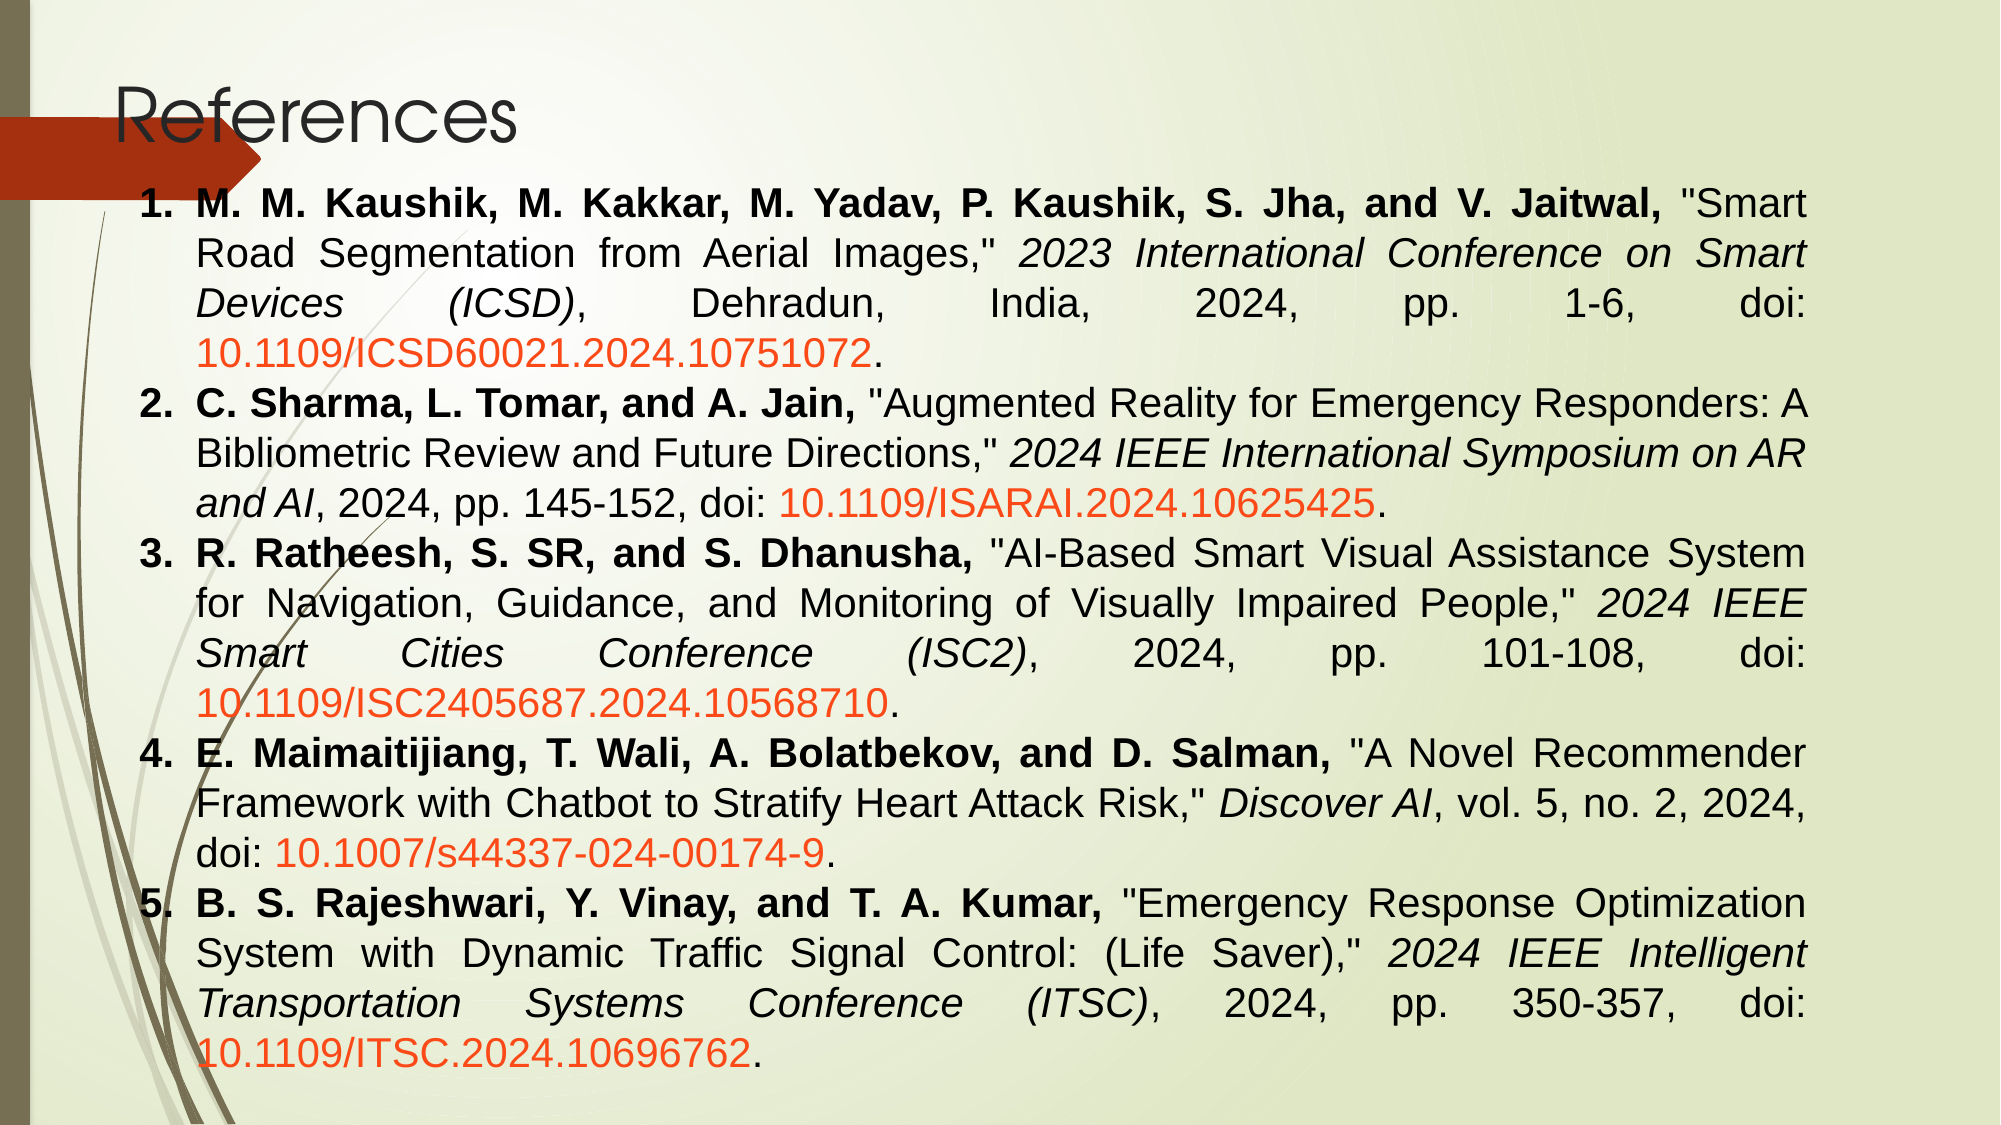

# References
M. M. Kaushik, M. Kakkar, M. Yadav, P. Kaushik, S. Jha, and V. Jaitwal, "Smart Road Segmentation from Aerial Images," 2023 International Conference on Smart Devices (ICSD), Dehradun, India, 2024, pp. 1-6, doi: 10.1109/ICSD60021.2024.10751072.
C. Sharma, L. Tomar, and A. Jain, "Augmented Reality for Emergency Responders: A Bibliometric Review and Future Directions," 2024 IEEE International Symposium on AR and AI, 2024, pp. 145-152, doi: 10.1109/ISARAI.2024.10625425.
R. Ratheesh, S. SR, and S. Dhanusha, "AI-Based Smart Visual Assistance System for Navigation, Guidance, and Monitoring of Visually Impaired People," 2024 IEEE Smart Cities Conference (ISC2), 2024, pp. 101-108, doi: 10.1109/ISC2405687.2024.10568710.
E. Maimaitijiang, T. Wali, A. Bolatbekov, and D. Salman, "A Novel Recommender Framework with Chatbot to Stratify Heart Attack Risk," Discover AI, vol. 5, no. 2, 2024, doi: 10.1007/s44337-024-00174-9.
B. S. Rajeshwari, Y. Vinay, and T. A. Kumar, "Emergency Response Optimization System with Dynamic Traffic Signal Control: (Life Saver)," 2024 IEEE Intelligent Transportation Systems Conference (ITSC), 2024, pp. 350-357, doi: 10.1109/ITSC.2024.10696762.